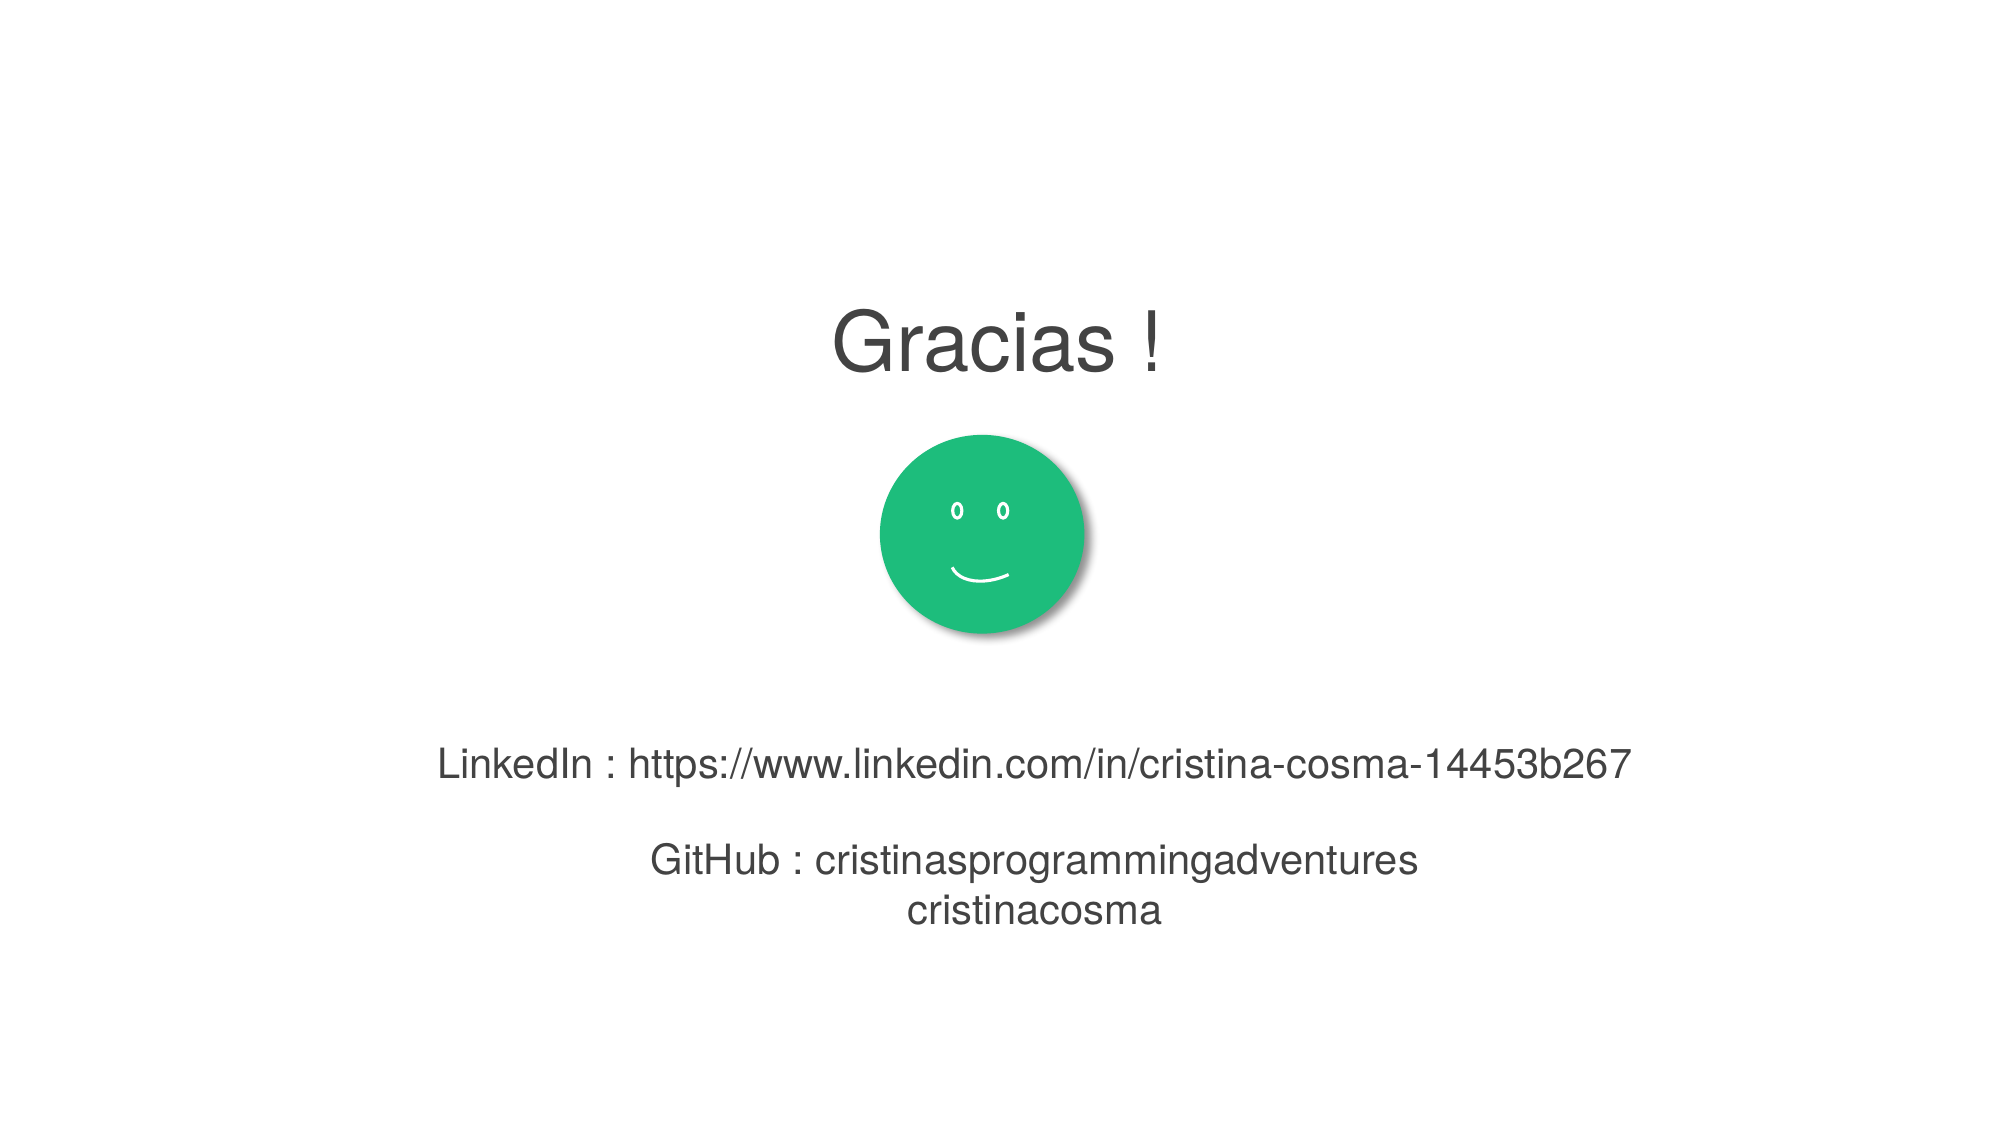

# Gracias !

LinkedIn : https://www.linkedin.com/in/cristina-cosma-14453b267
GitHub : cristinasprogrammingadventures
cristinacosma